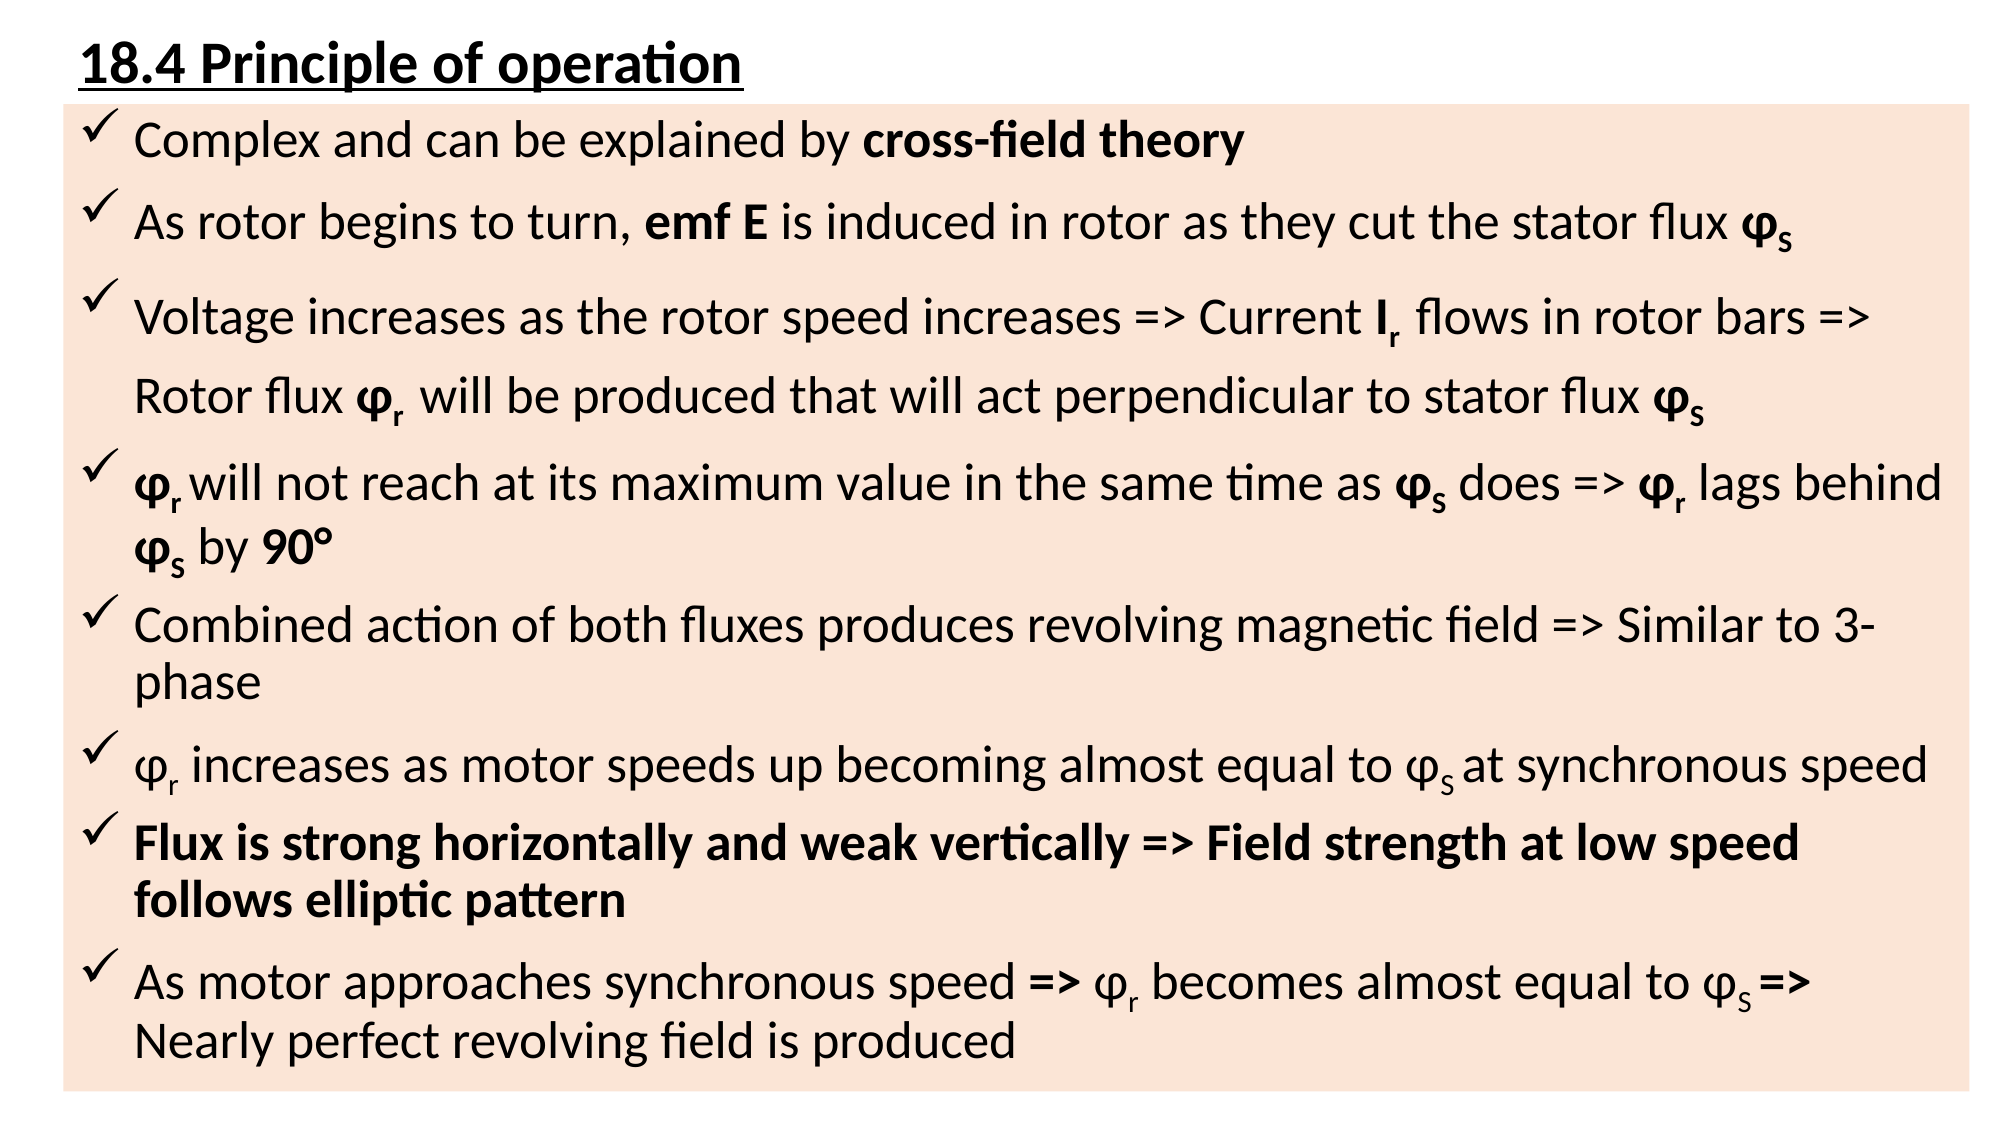

# 18.4 Principle of operation
Complex and can be explained by cross-field theory
As rotor begins to turn, emf E is induced in rotor as they cut the stator flux ɸS
Voltage increases as the rotor speed increases => Current Ir flows in rotor bars => Rotor flux ɸr will be produced that will act perpendicular to stator flux ɸS
ɸr will not reach at its maximum value in the same time as ɸS does => ɸr lags behind ɸS by 90°
Combined action of both fluxes produces revolving magnetic field => Similar to 3-phase
ɸr increases as motor speeds up becoming almost equal to ɸS at synchronous speed
Flux is strong horizontally and weak vertically => Field strength at low speed follows elliptic pattern
As motor approaches synchronous speed => ɸr becomes almost equal to ɸS => Nearly perfect revolving field is produced
EE350-Electric Machinery Fundamentals
10